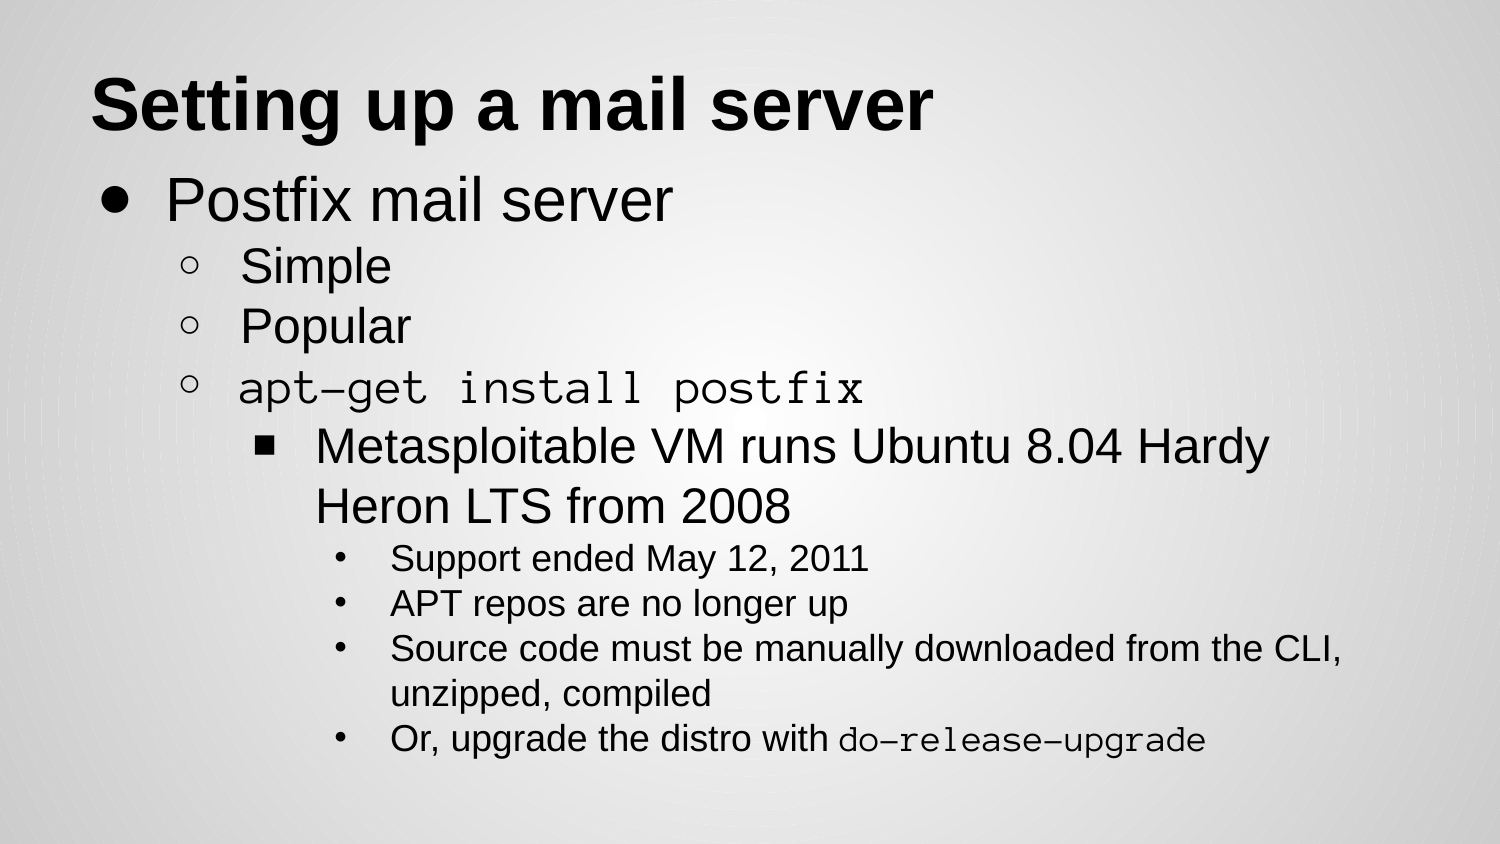

# Setting up a mail server
Postfix mail server
Simple
Popular
apt-get install postfix
Metasploitable VM runs Ubuntu 8.04 Hardy Heron LTS from 2008
Support ended May 12, 2011
APT repos are no longer up
Source code must be manually downloaded from the CLI, unzipped, compiled
Or, upgrade the distro with do-release-upgrade